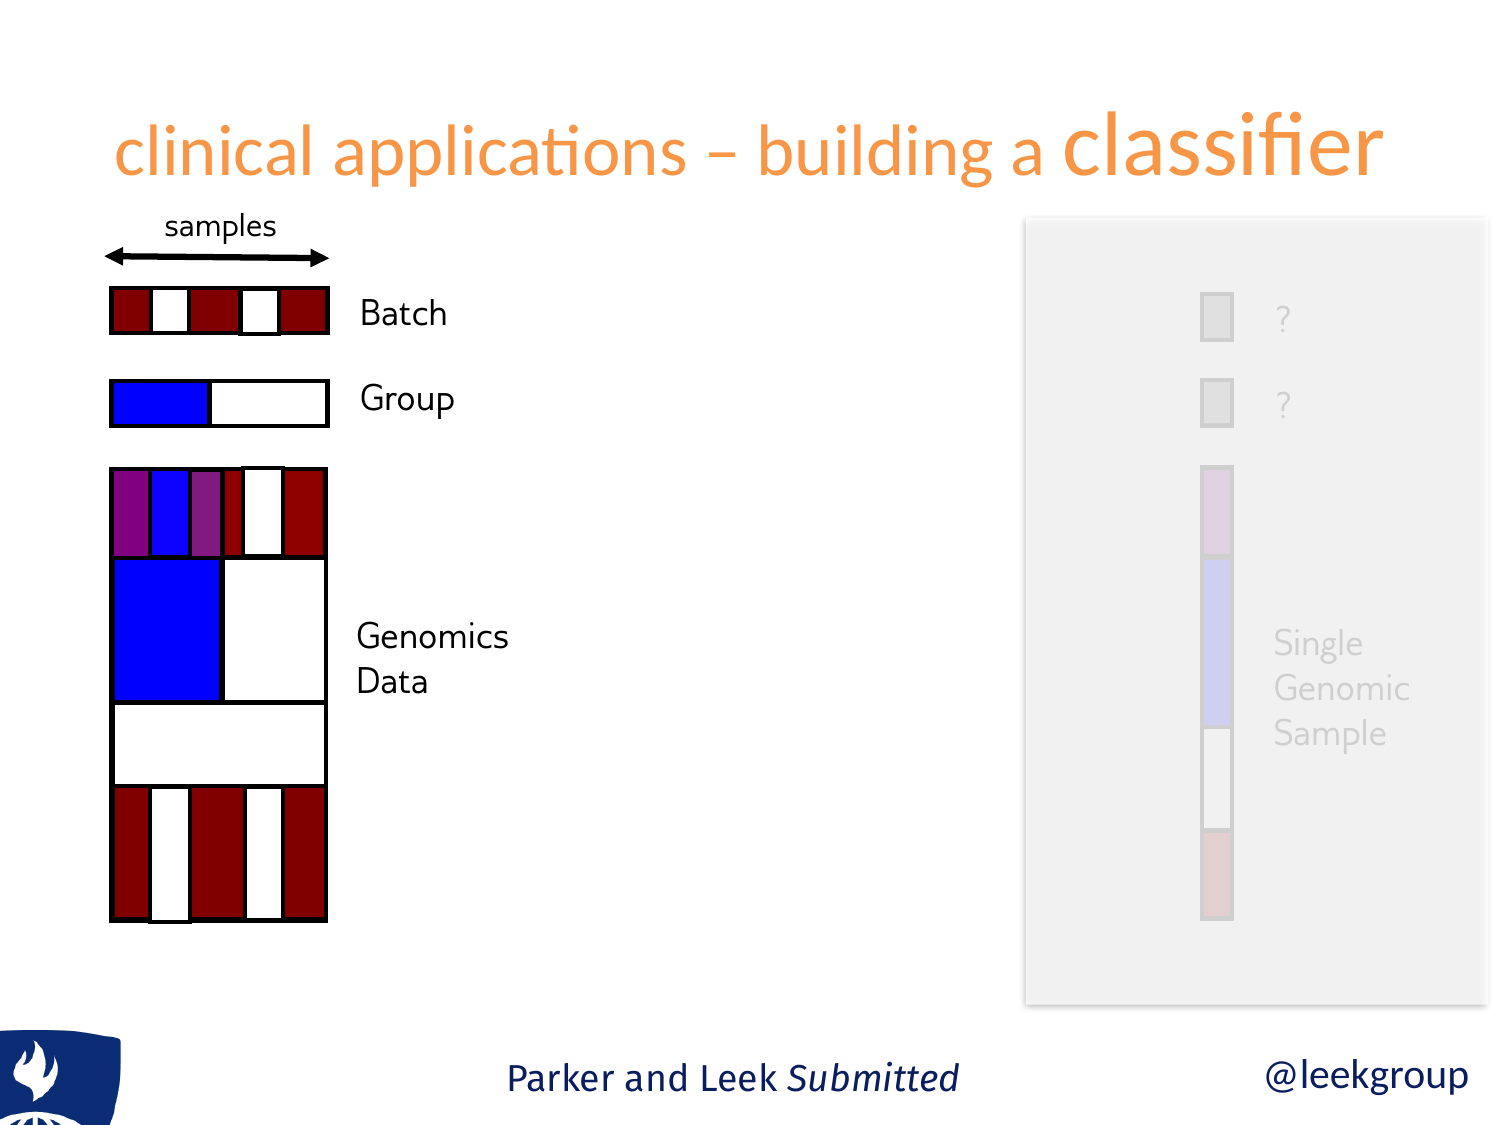

# clinical applications – building a classifier
samples

Batch
?

Group
?

Genomics
Data
Single
Genomic
Sample

Parker and Leek Submitted